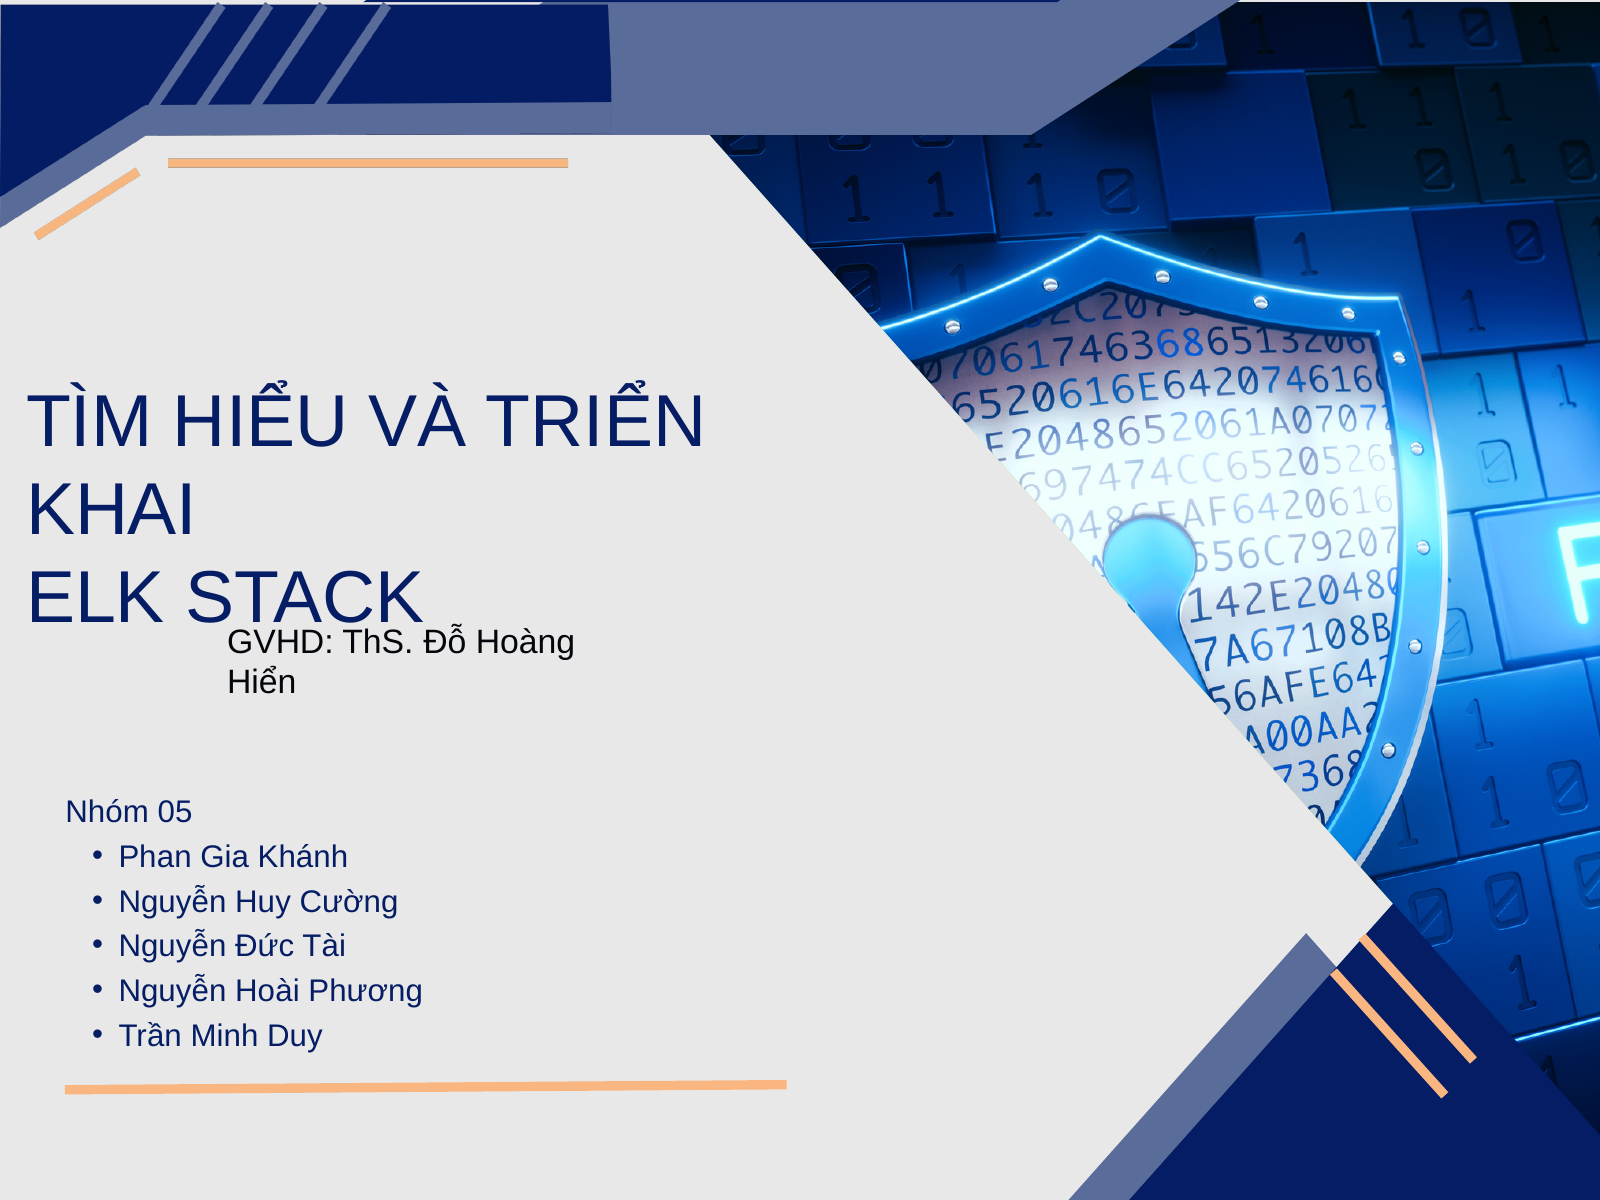

TÌM HIỂU VÀ TRIỂN KHAI
ELK STACK
GVHD: ThS. Đỗ Hoàng Hiển
Nhóm 05
Phan Gia Khánh
Nguyễn Huy Cường
Nguyễn Đức Tài
Nguyễn Hoài Phương
Trần Minh Duy